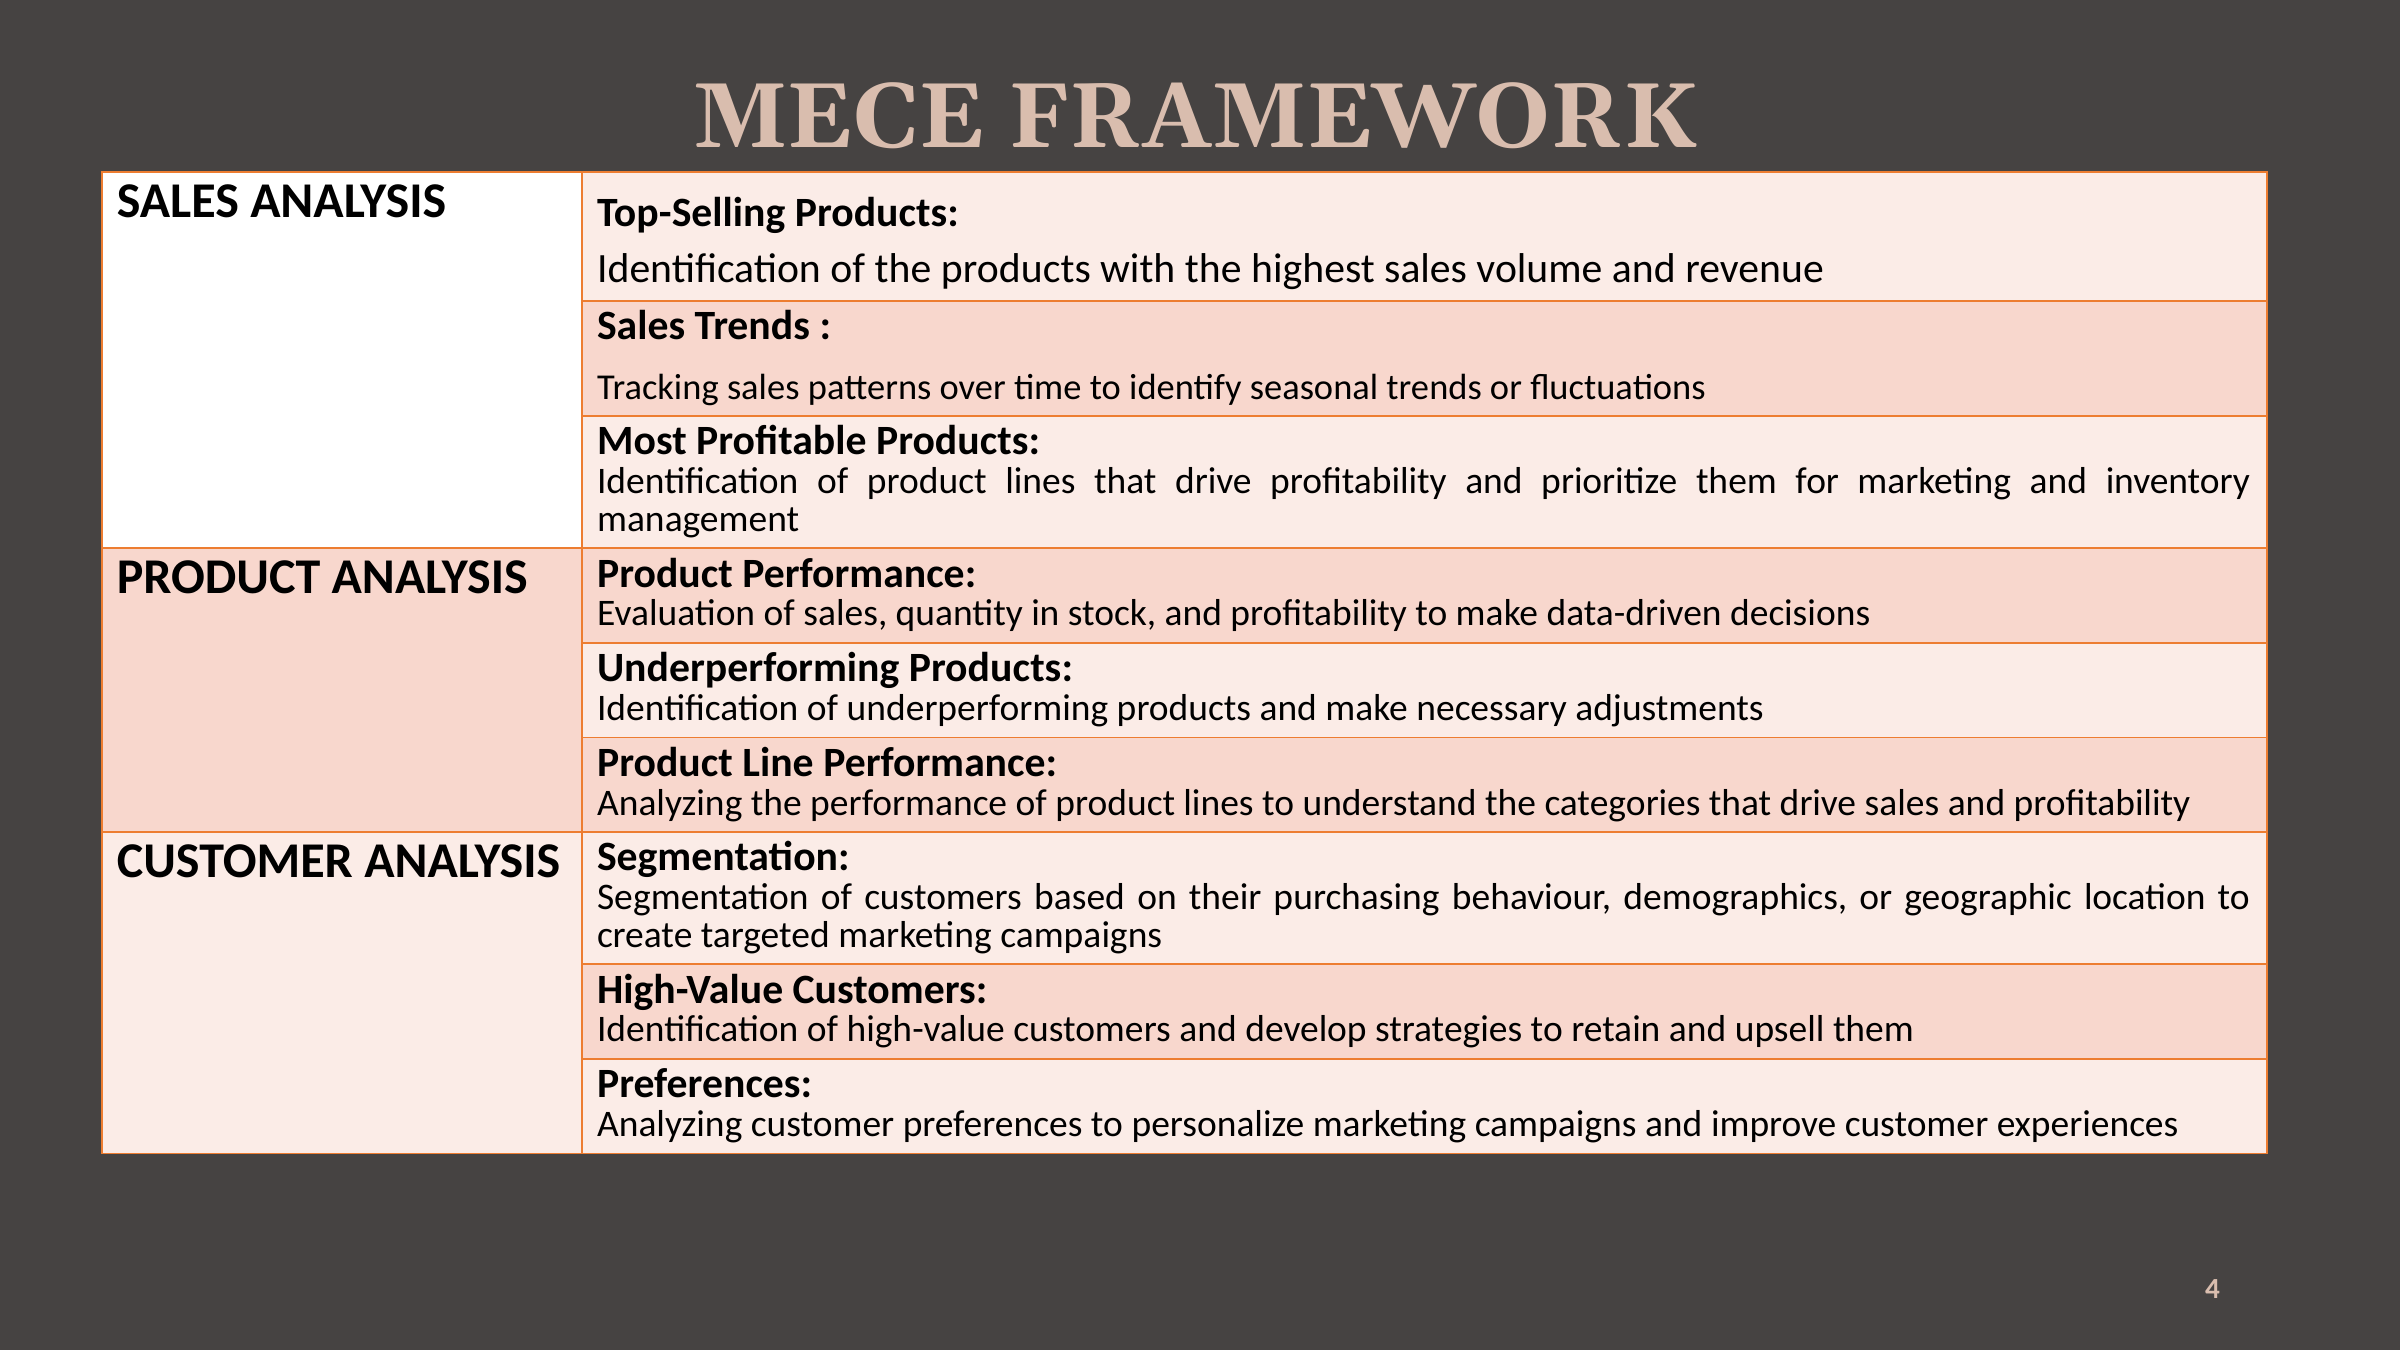

MECE FRAMEWORK
| SALES ANALYSIS | Top-Selling Products: Identification of the products with the highest sales volume and revenue |
| --- | --- |
|  | Sales Trends : Tracking sales patterns over time to identify seasonal trends or fluctuations |
|  | Most Profitable Products: Identification of product lines that drive profitability and prioritize them for marketing and inventory management |
| PRODUCT ANALYSIS | Product Performance: Evaluation of sales, quantity in stock, and profitability to make data-driven decisions |
|  | Underperforming Products: Identification of underperforming products and make necessary adjustments |
|  | Product Line Performance: Analyzing the performance of product lines to understand the categories that drive sales and profitability |
| CUSTOMER ANALYSIS | Segmentation: Segmentation of customers based on their purchasing behaviour, demographics, or geographic location to create targeted marketing campaigns |
|  | High-Value Customers: Identification of high-value customers and develop strategies to retain and upsell them |
|  | Preferences: Analyzing customer preferences to personalize marketing campaigns and improve customer experiences |
4